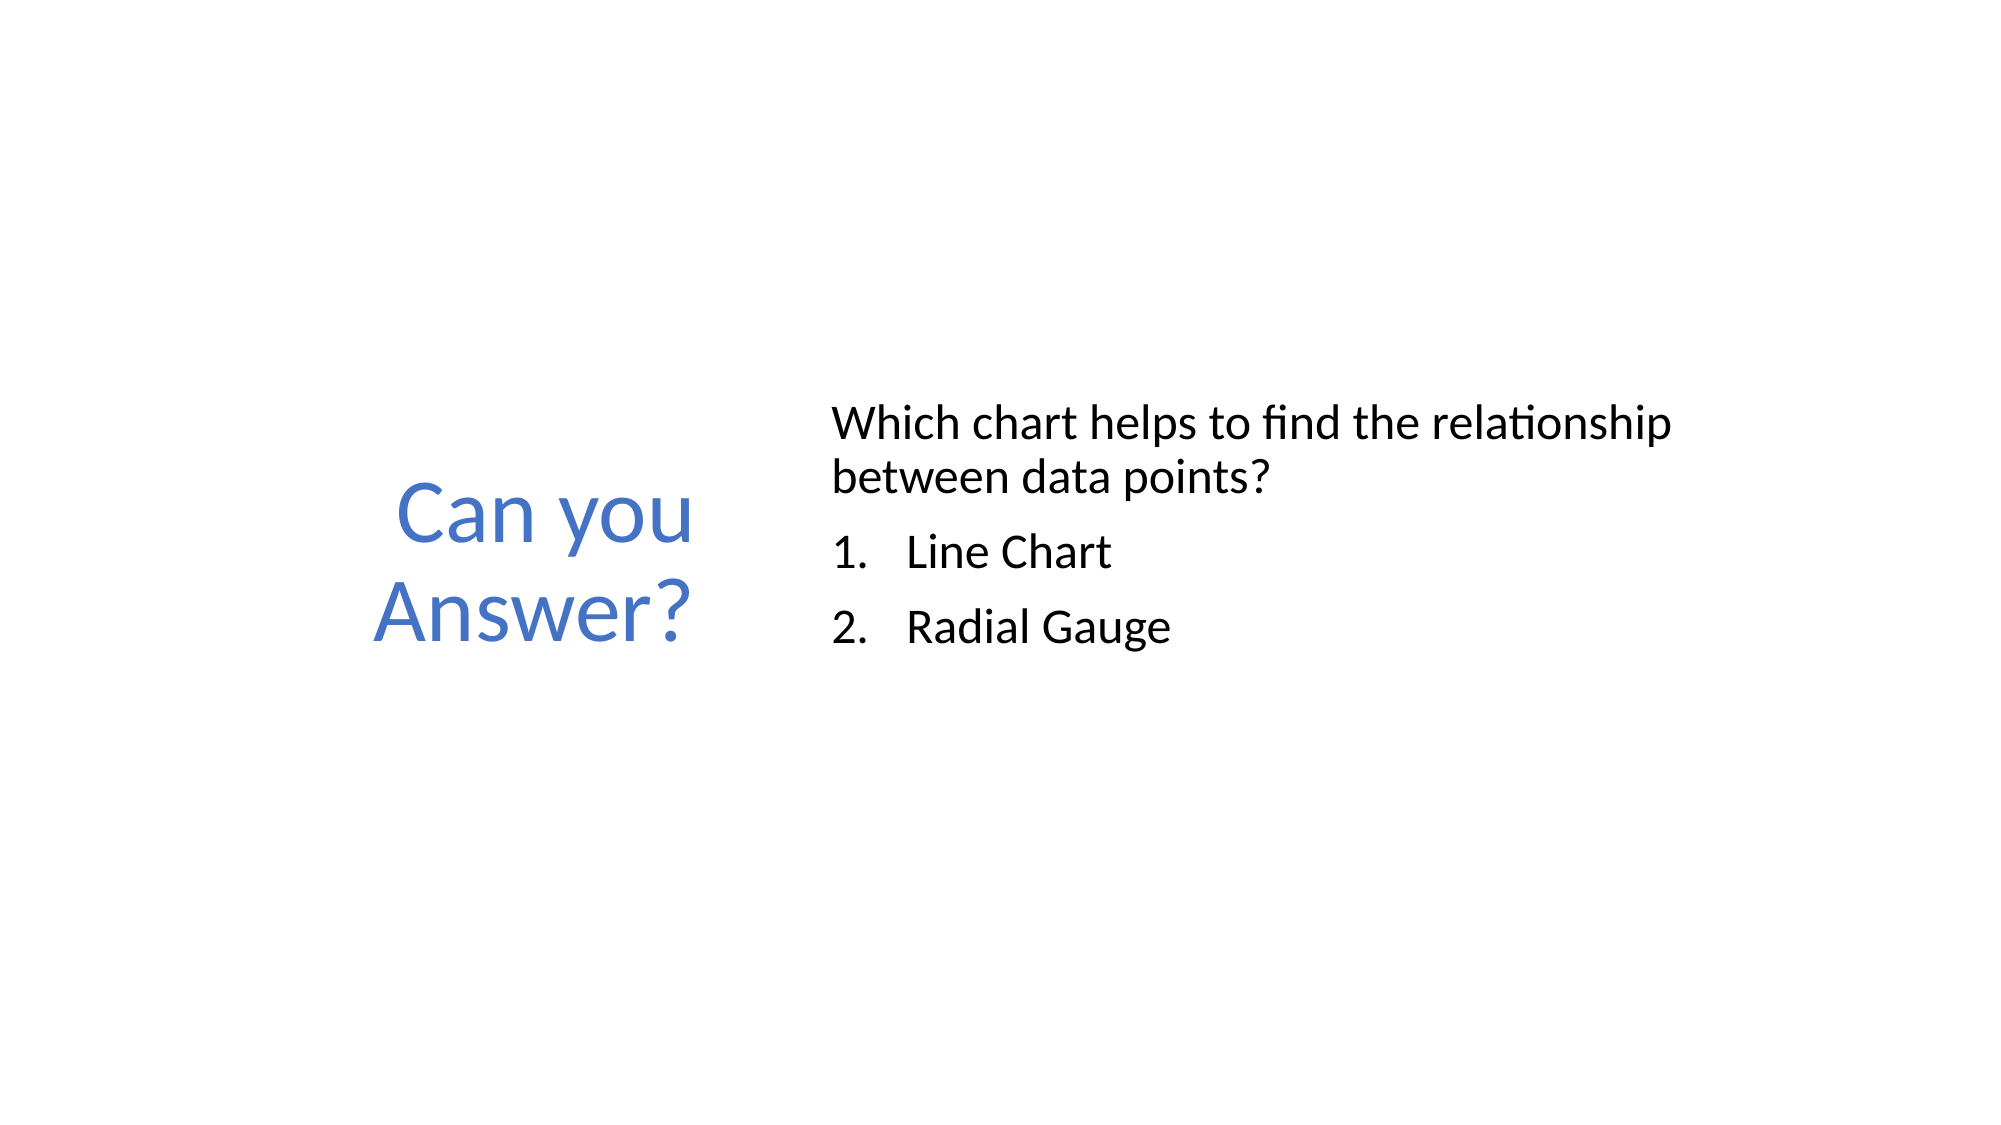

# Can you Answer?
Which chart helps to find the relationship between data points?
Line Chart
Radial Gauge